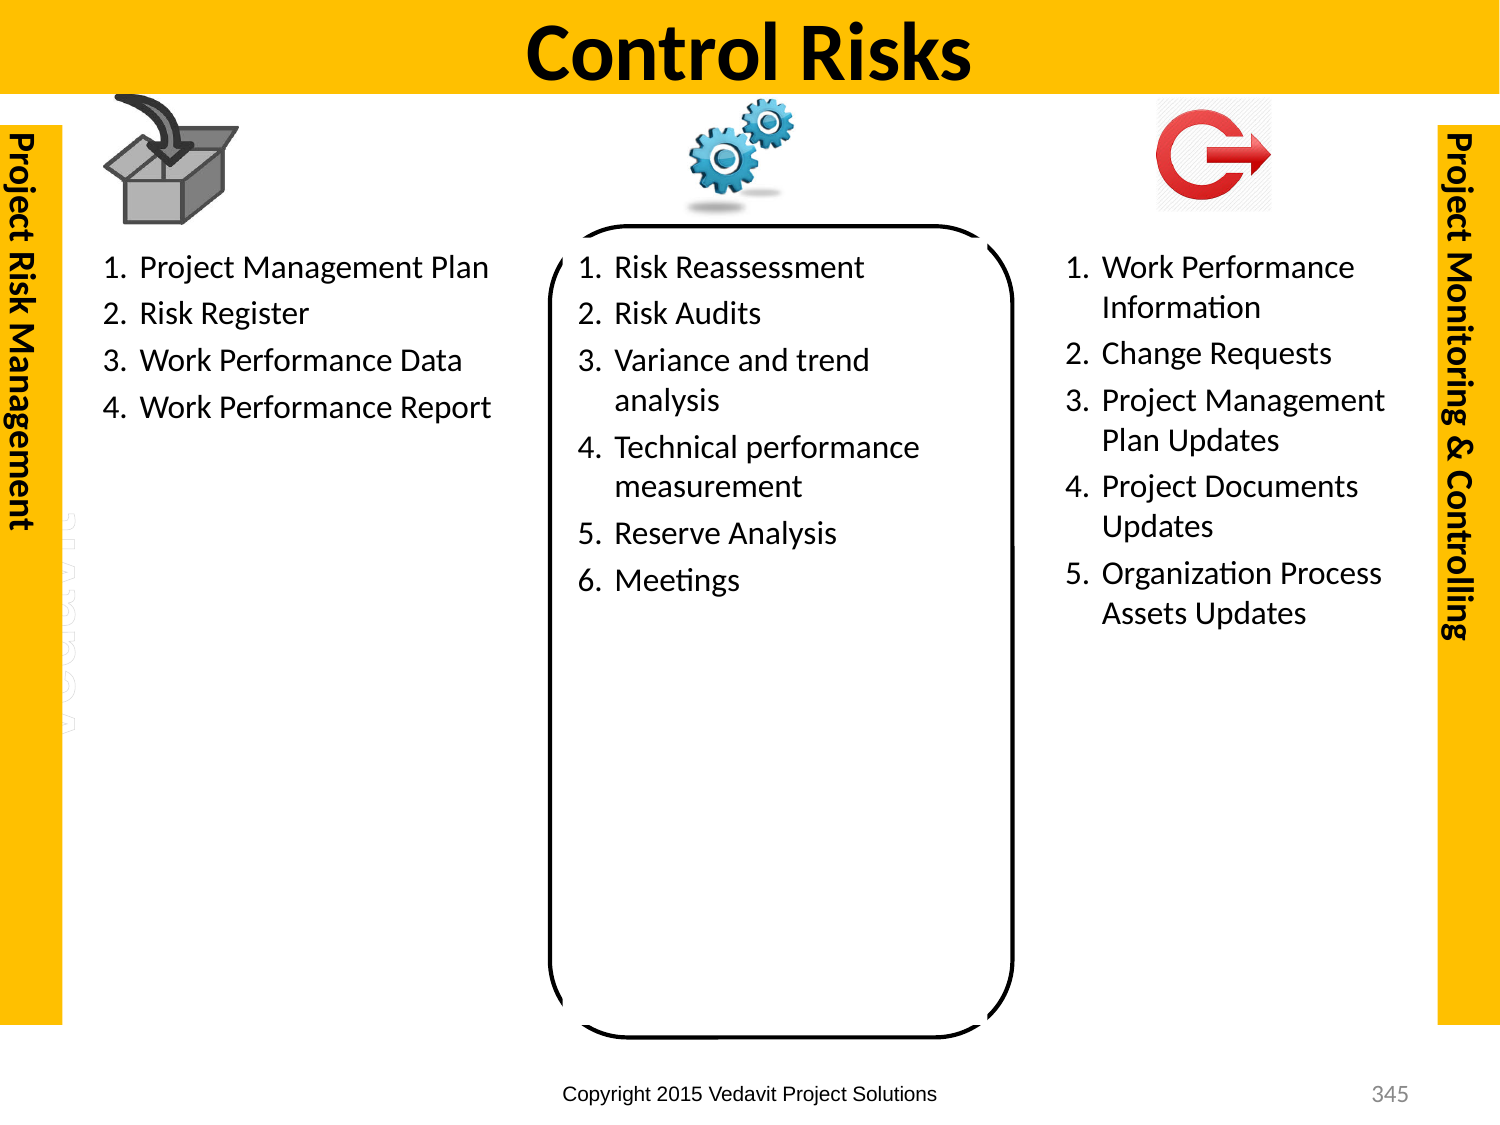

# Control Risks
Project Risk Management
Project Monitoring & Controlling
Project Management Plan
Risk Register
Work Performance Data
Work Performance Report

Risk Reassessment
Risk Audits
Variance and trend analysis
Technical performance measurement
Reserve Analysis
Meetings
Work Performance Information
Change Requests
Project Management Plan Updates
Project Documents Updates
Organization Process Assets Updates
345